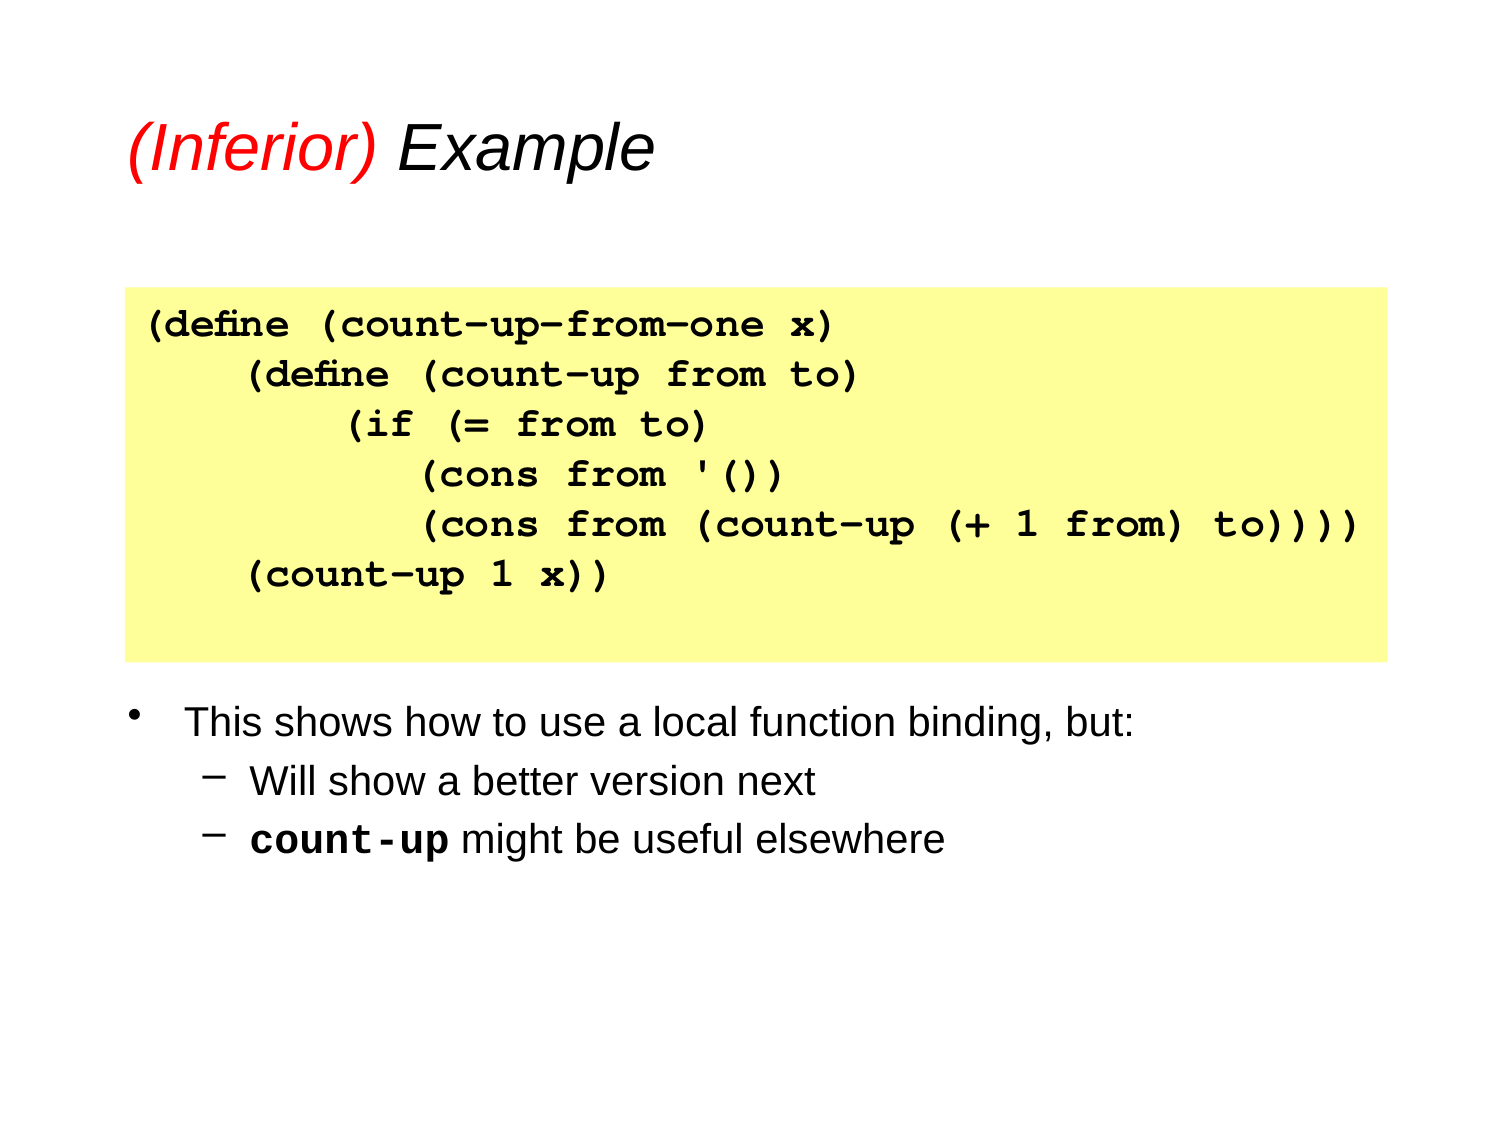

# (Inferior) Example
(define (count-up-from-one x)
    (define (count-up from to)
        (if (= from to)
           (cons from '())
           (cons from (count-up (+ 1 from) to))))
    (count-up 1 x))
This shows how to use a local function binding, but:
Will show a better version next
count-up might be useful elsewhere